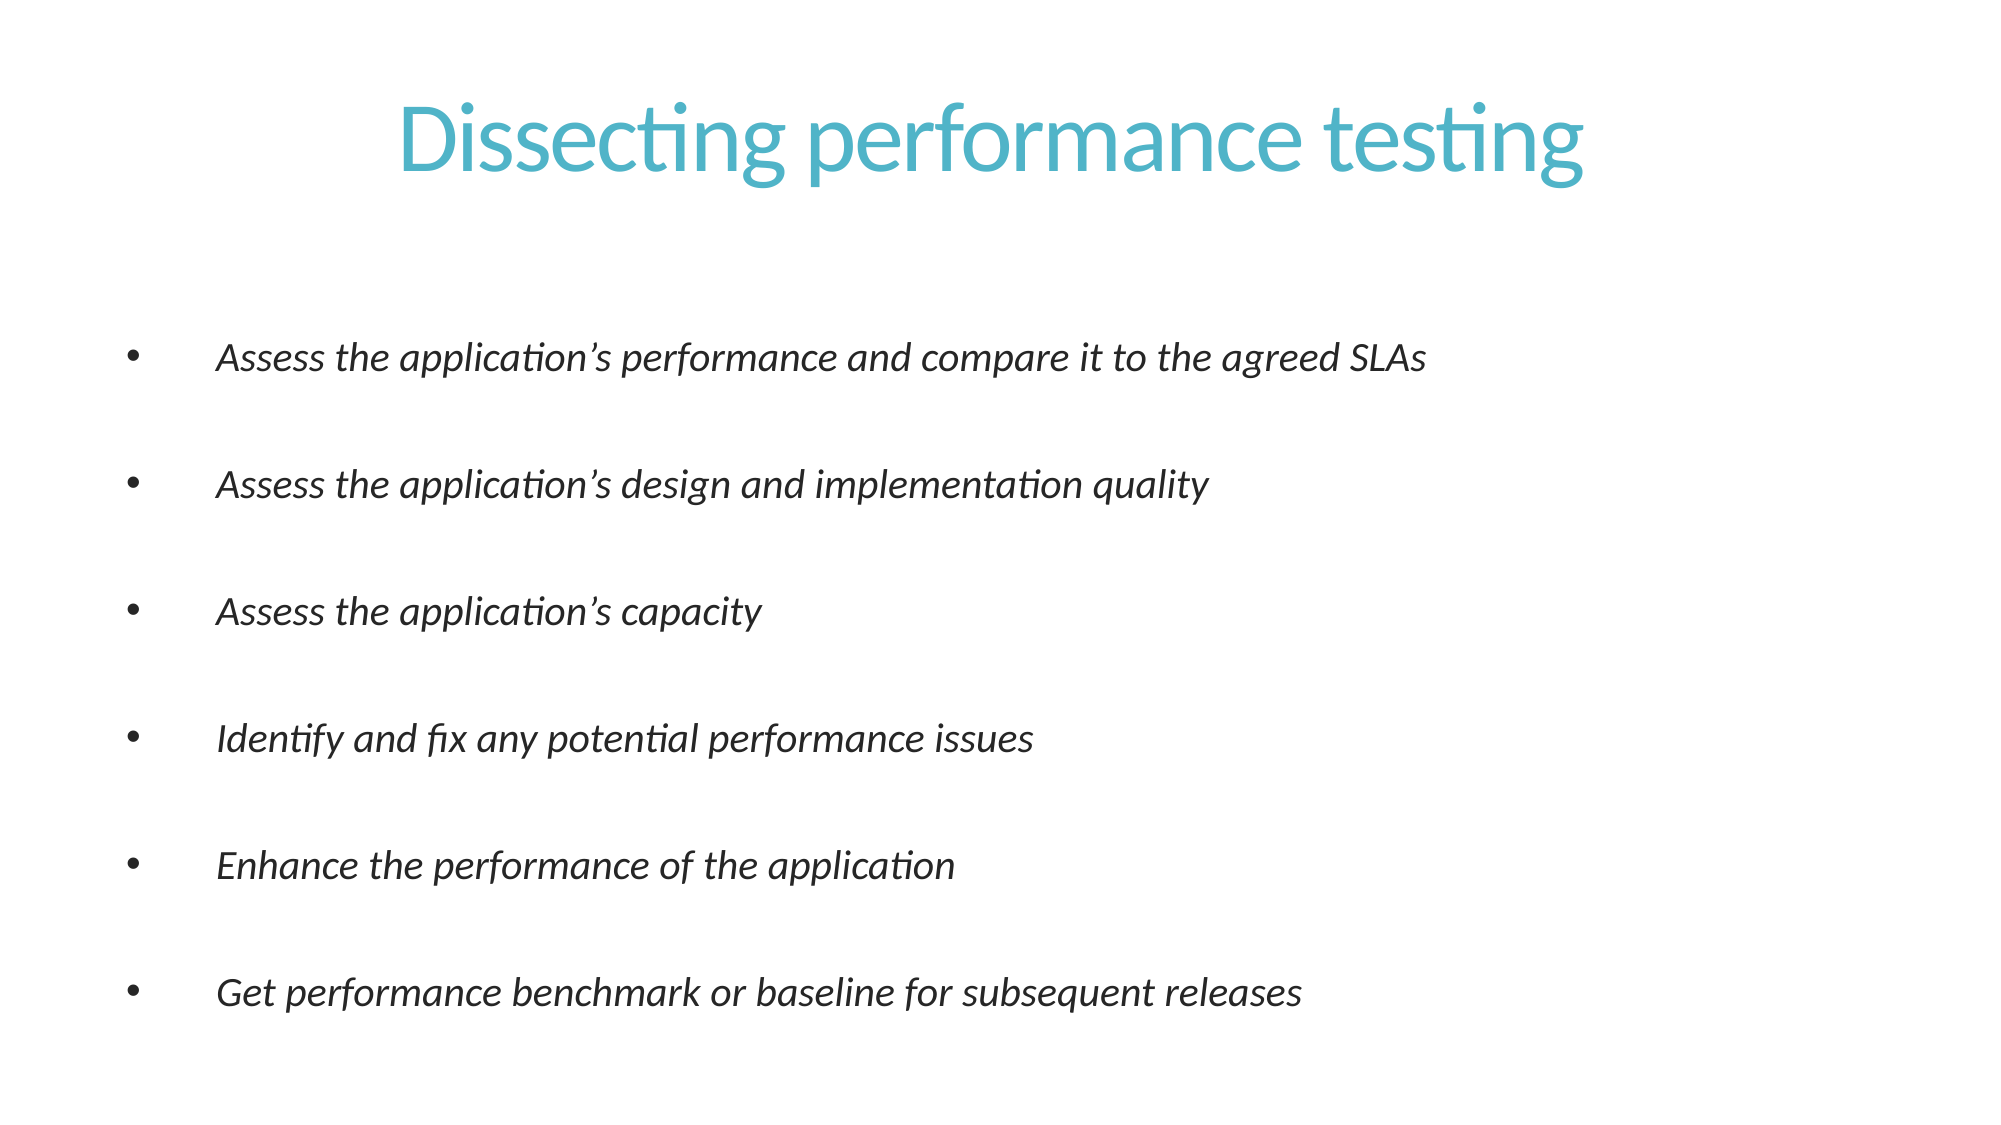

# Dissecting performance testing
Assess the application’s performance and compare it to the agreed SLAs

Assess the application’s design and implementation quality

Assess the application’s capacity

Identify and fix any potential performance issues

Enhance the performance of the application

Get performance benchmark or baseline for subsequent releases